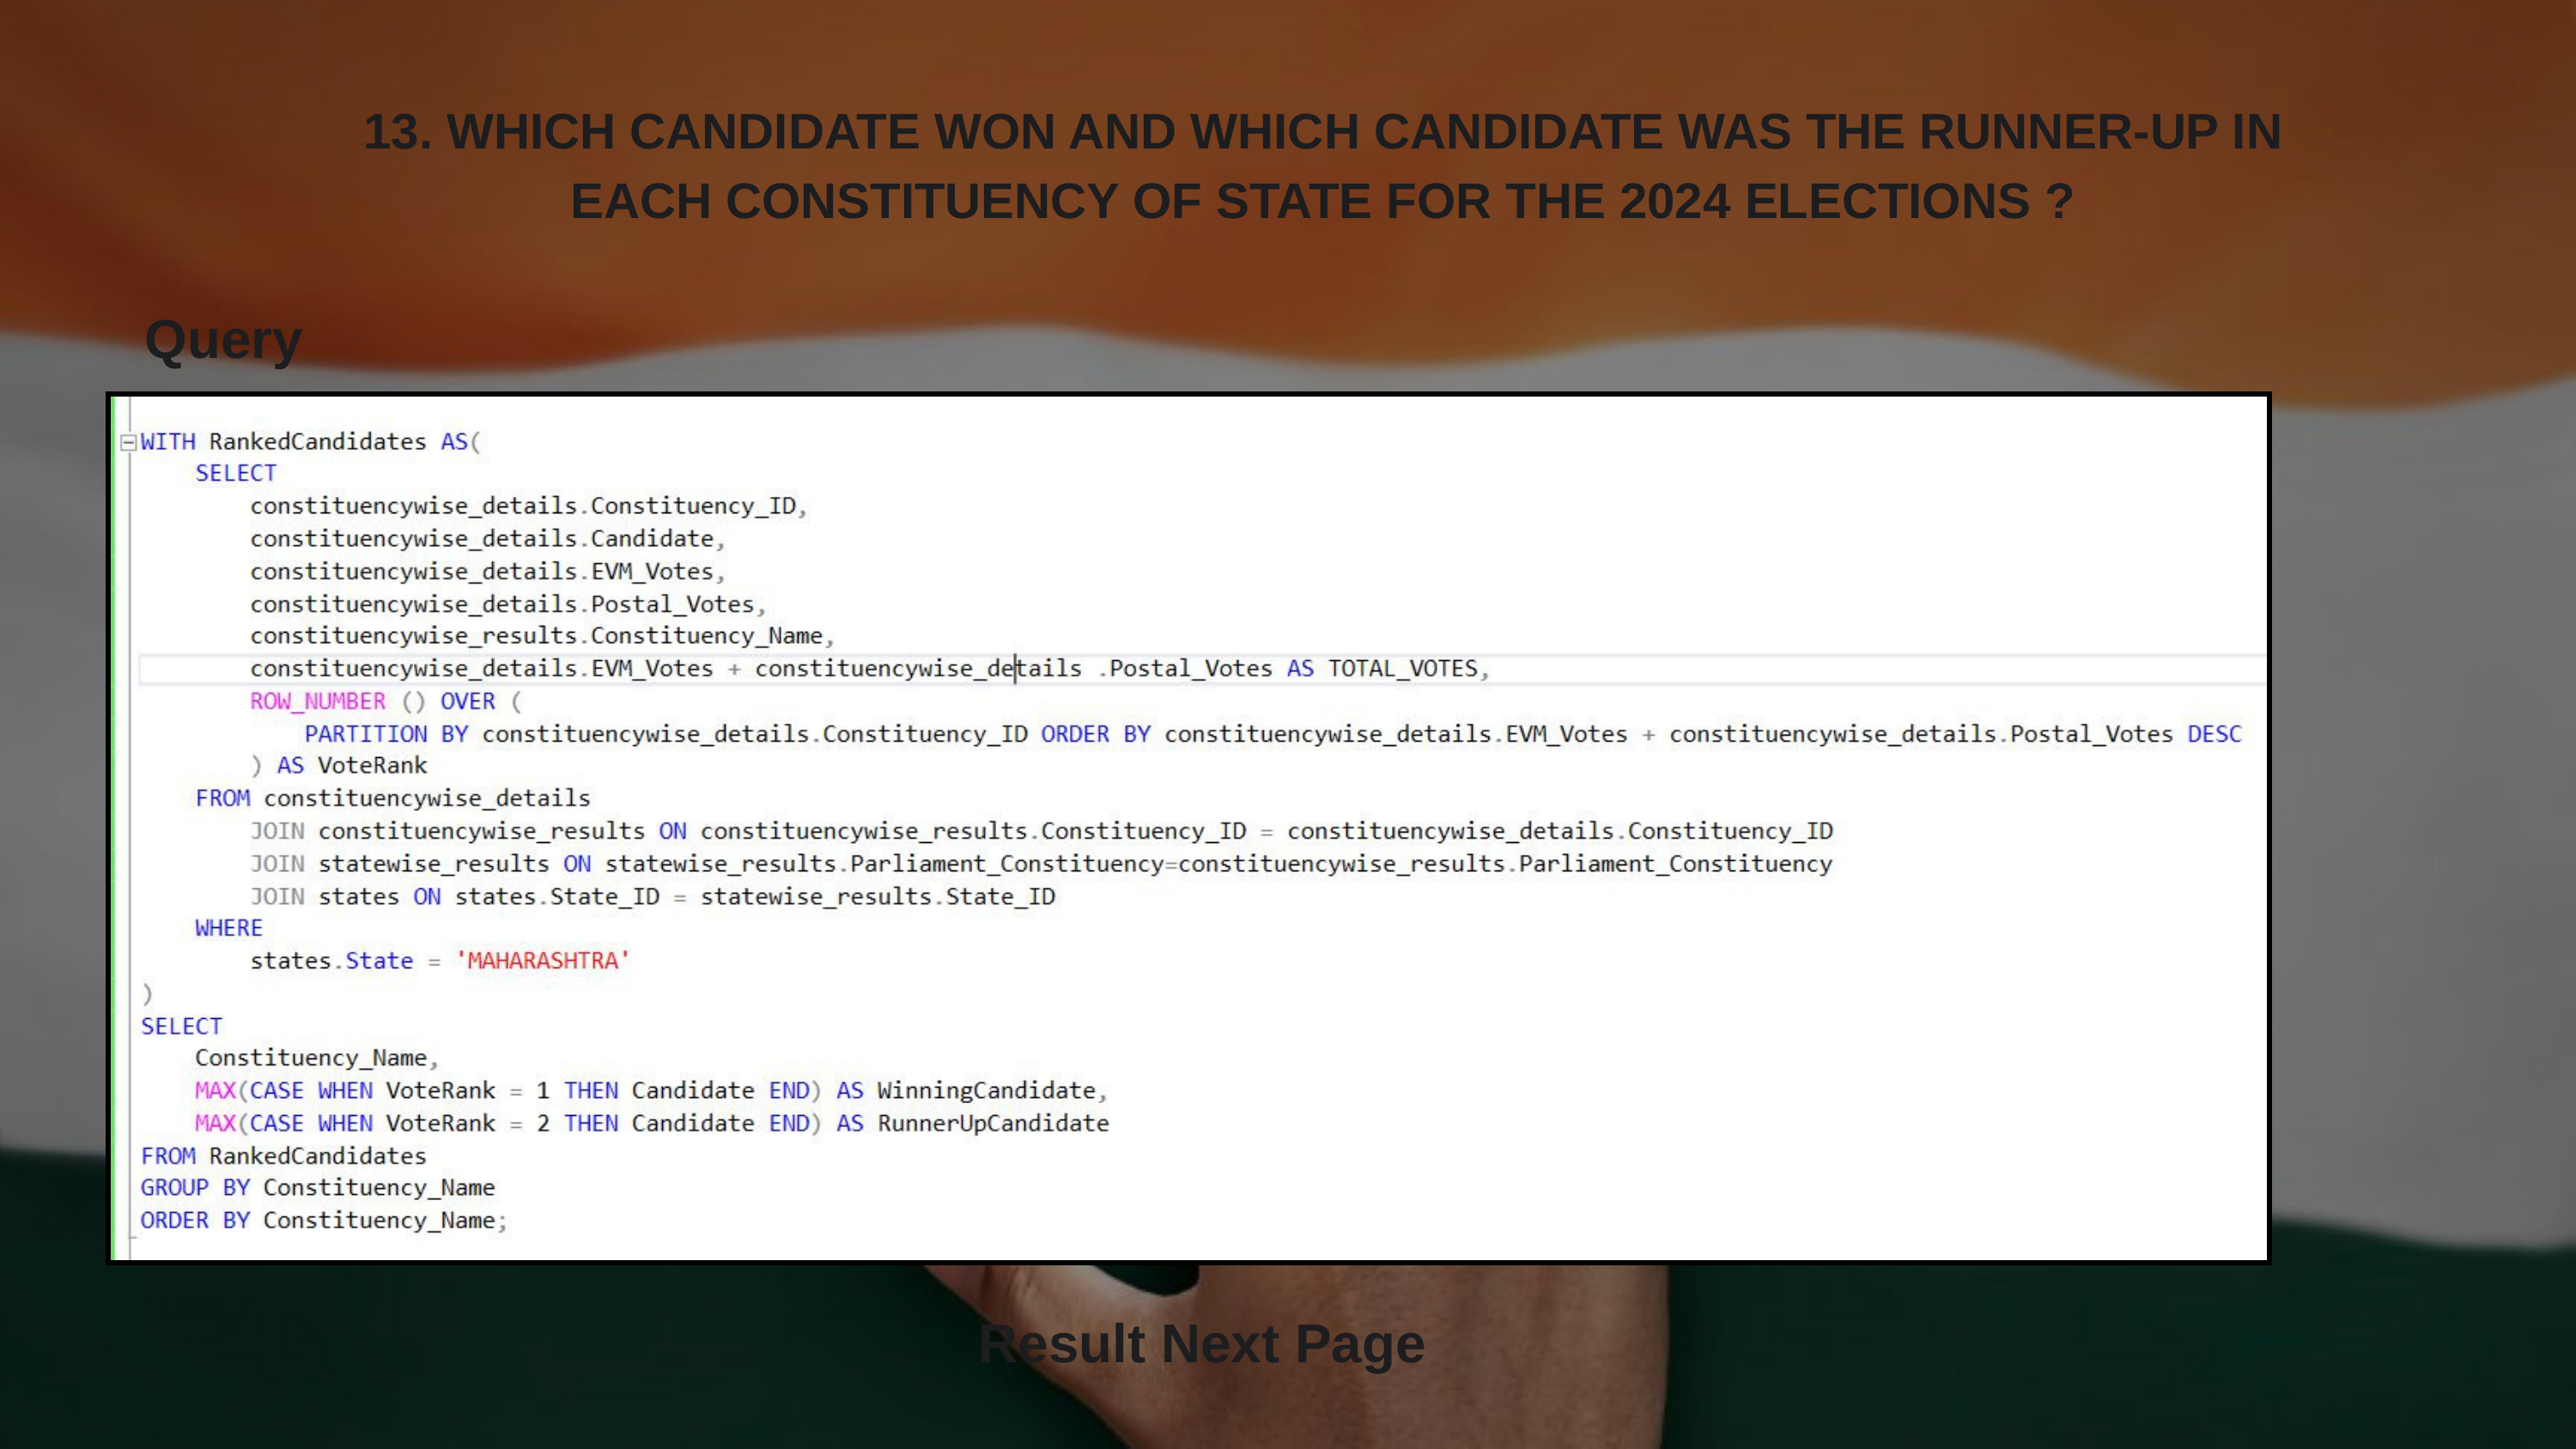

13. WHICH CANDIDATE WON AND WHICH CANDIDATE WAS THE RUNNER-UP IN EACH CONSTITUENCY OF STATE FOR THE 2024 ELECTIONS ?
Query

Result Next Page